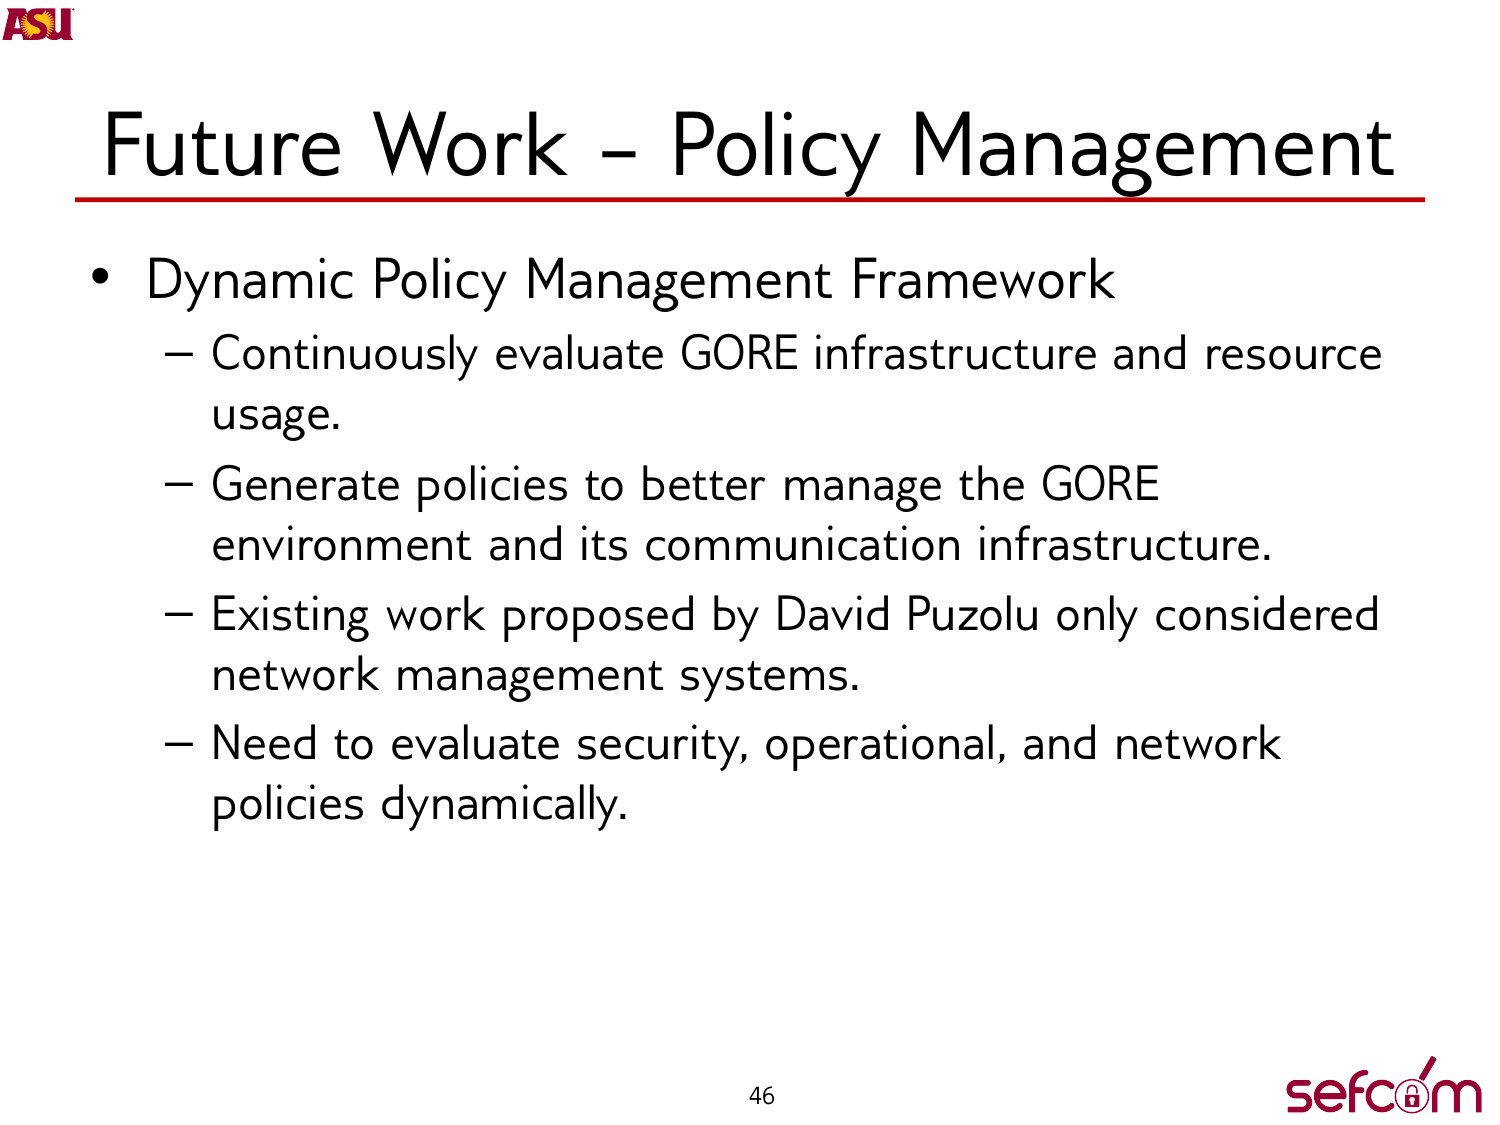

# Future Work – Policy Management
Dynamic Policy Management Framework
Continuously evaluate GORE infrastructure and resource usage.
Generate policies to better manage the GORE environment and its communication infrastructure.
Existing work proposed by David Puzolu only considered network management systems.
Need to evaluate security, operational, and network policies dynamically.
46